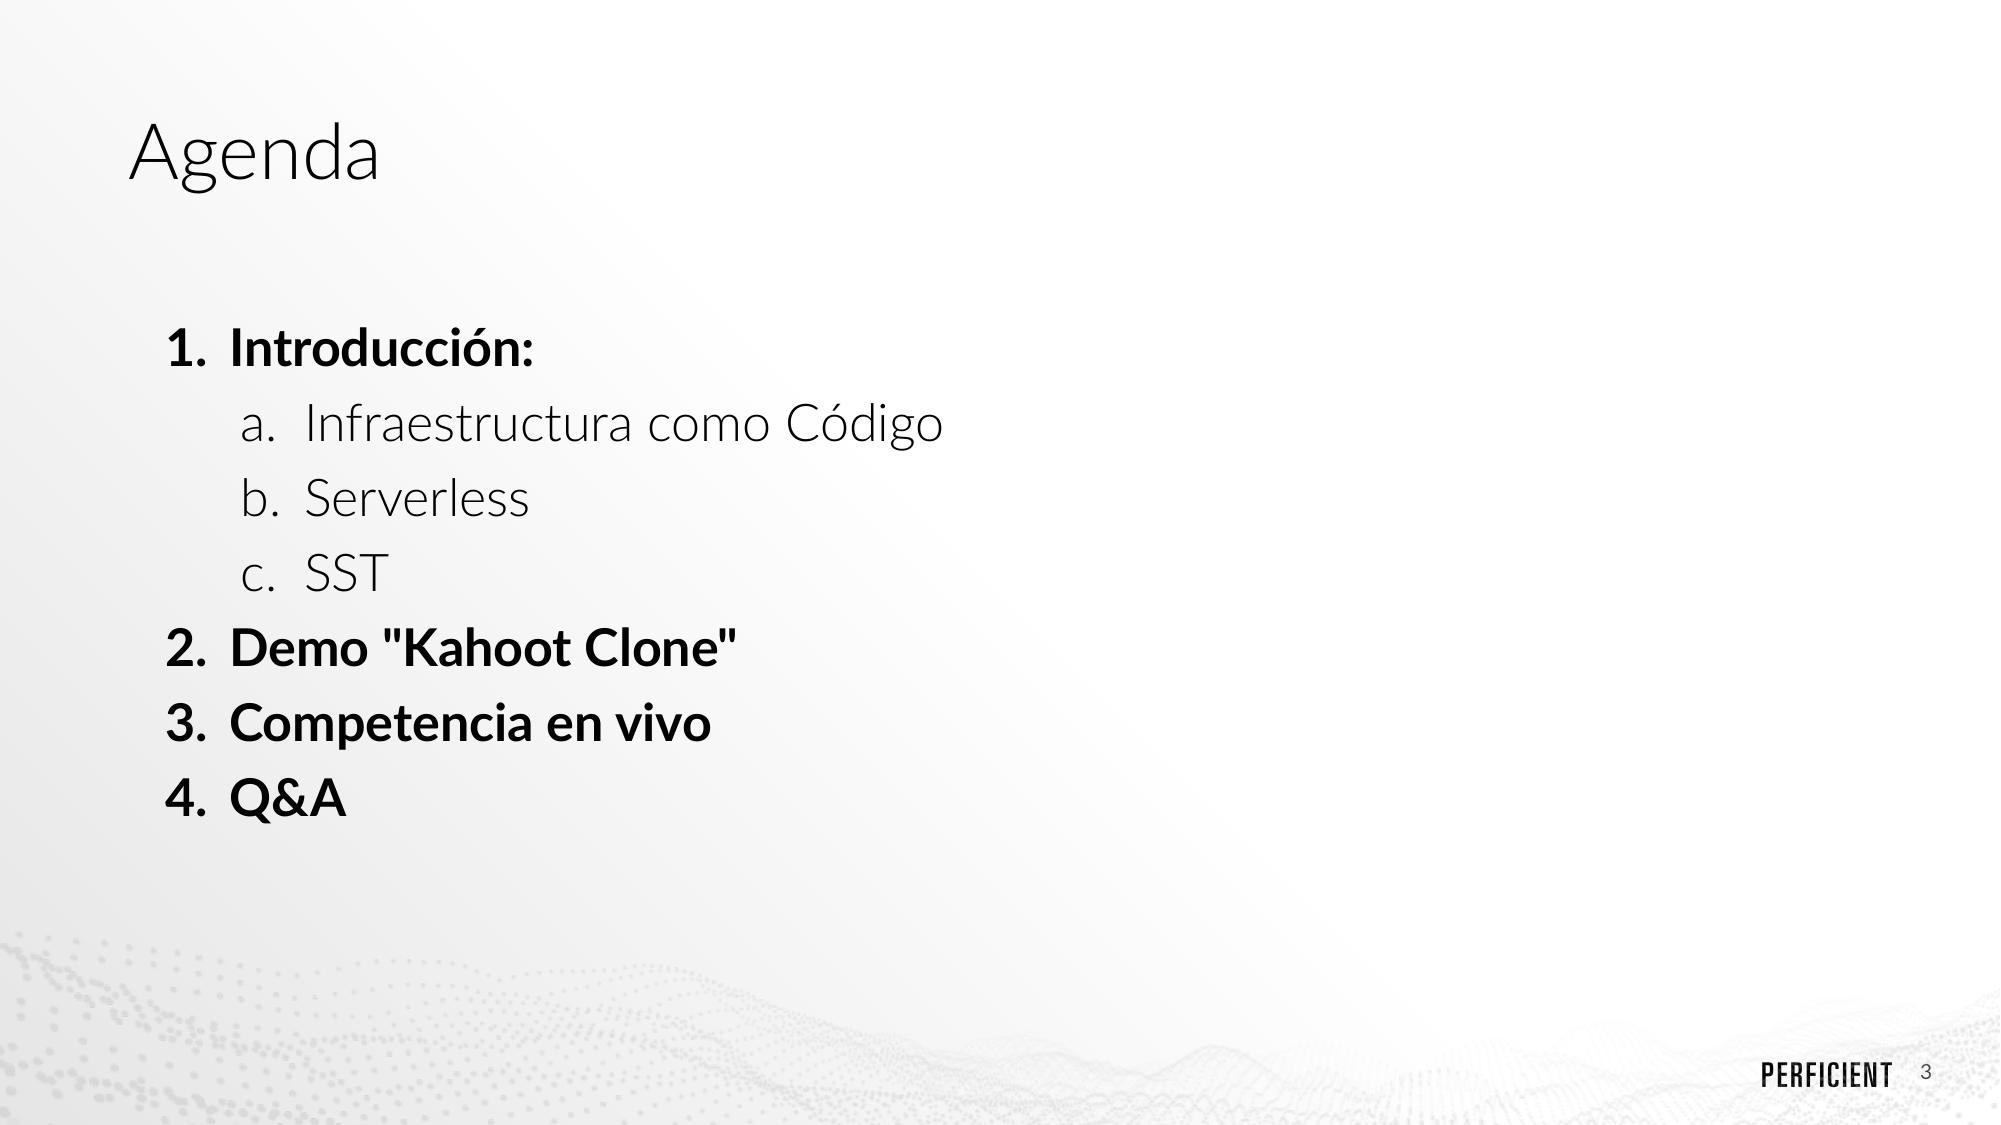

Agenda
Introducción:
Infraestructura como Código
Serverless
SST
Demo "Kahoot Clone"
Competencia en vivo
Q&A